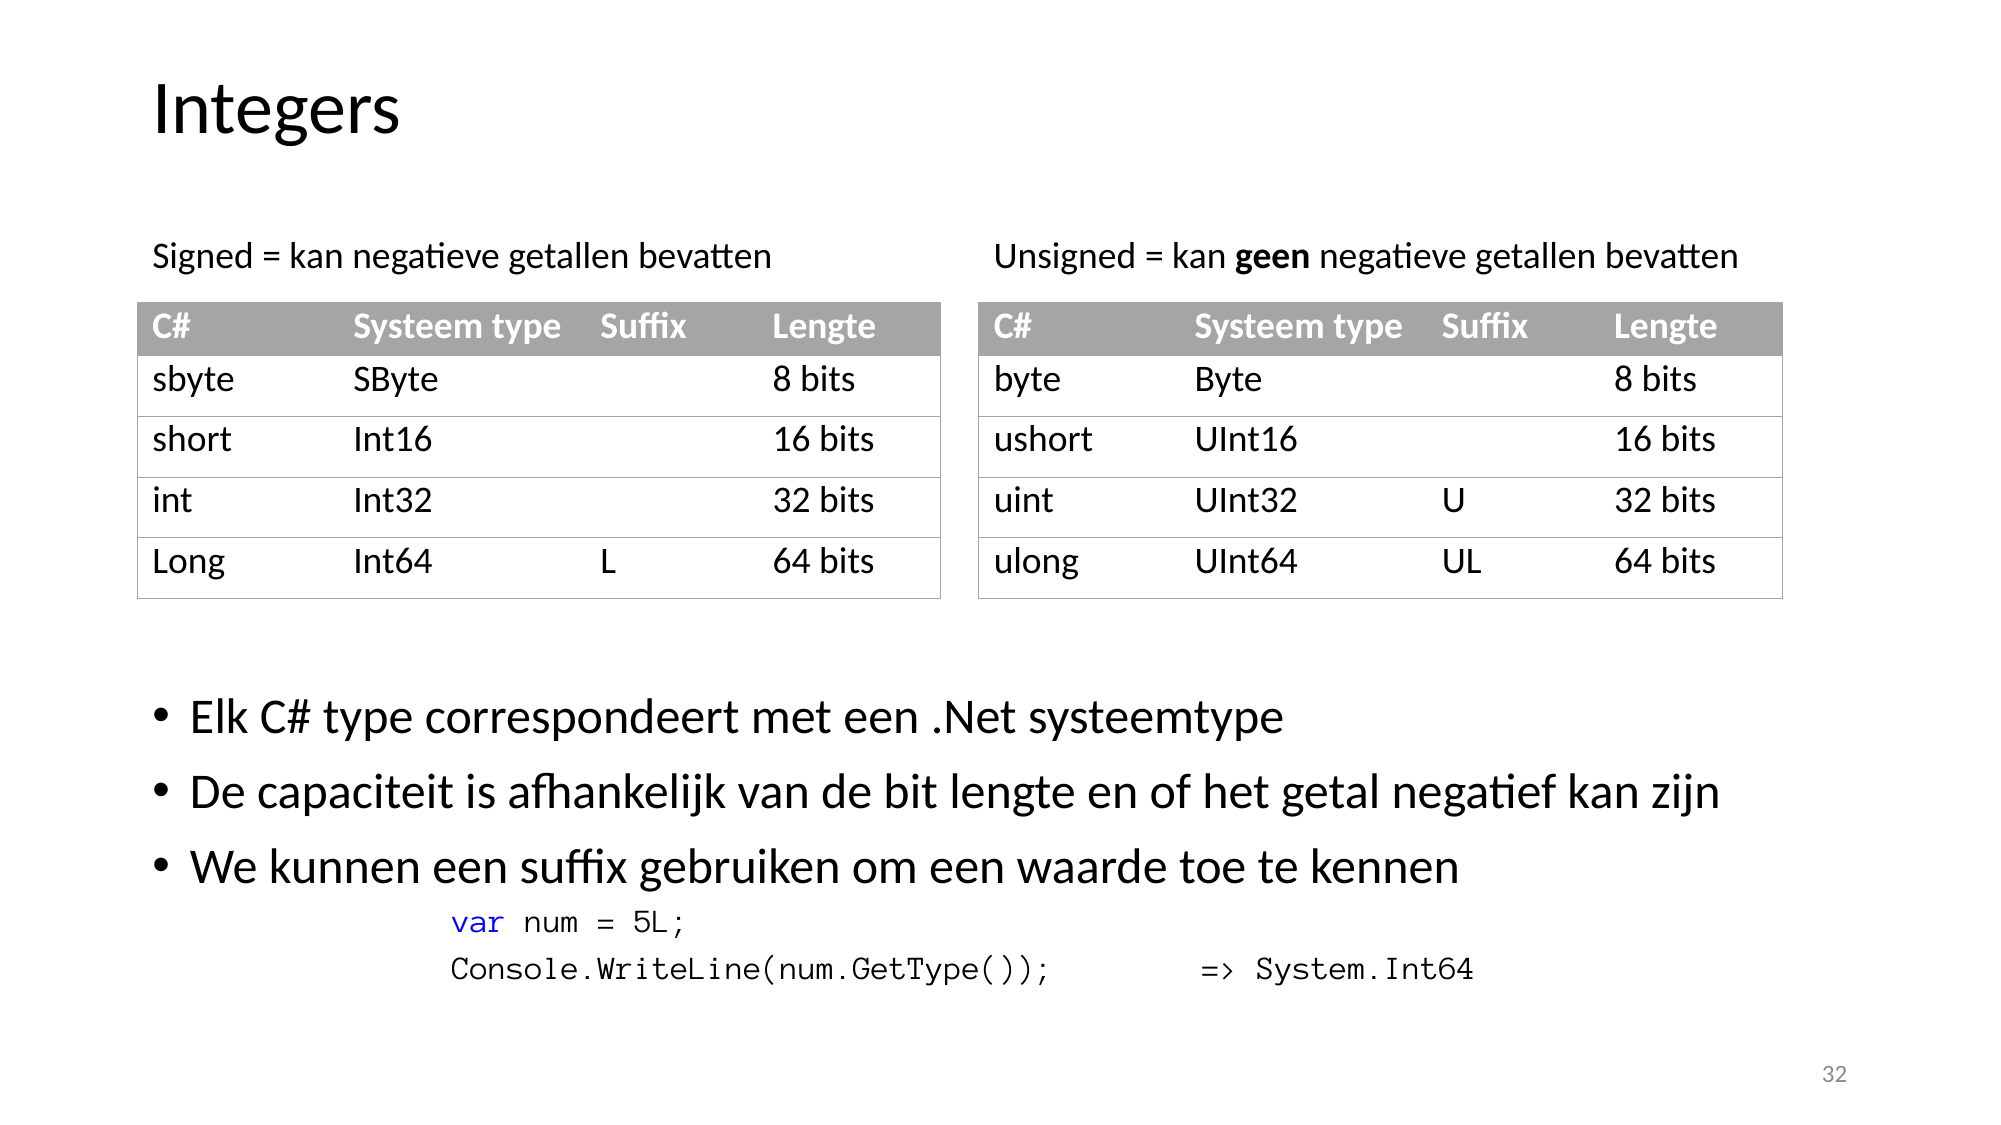

# Integers
Signed = kan negatieve getallen bevatten
Unsigned = kan geen negatieve getallen bevatten
| C# | Systeem type | Suffix | Lengte |
| --- | --- | --- | --- |
| sbyte | SByte |  | 8 bits |
| short | Int16 |  | 16 bits |
| int | Int32 |  | 32 bits |
| Long | Int64 | L | 64 bits |
| C# | Systeem type | Suffix | Lengte |
| --- | --- | --- | --- |
| byte | Byte |  | 8 bits |
| ushort | UInt16 |  | 16 bits |
| uint | UInt32 | U | 32 bits |
| ulong | UInt64 | UL | 64 bits |
Elk C# type correspondeert met een .Net systeemtype
De capaciteit is afhankelijk van de bit lengte en of het getal negatief kan zijn
We kunnen een suffix gebruiken om een waarde toe te kennen
	var num = 5L;
	Console.WriteLine(num.GetType());	=> System.Int64

32